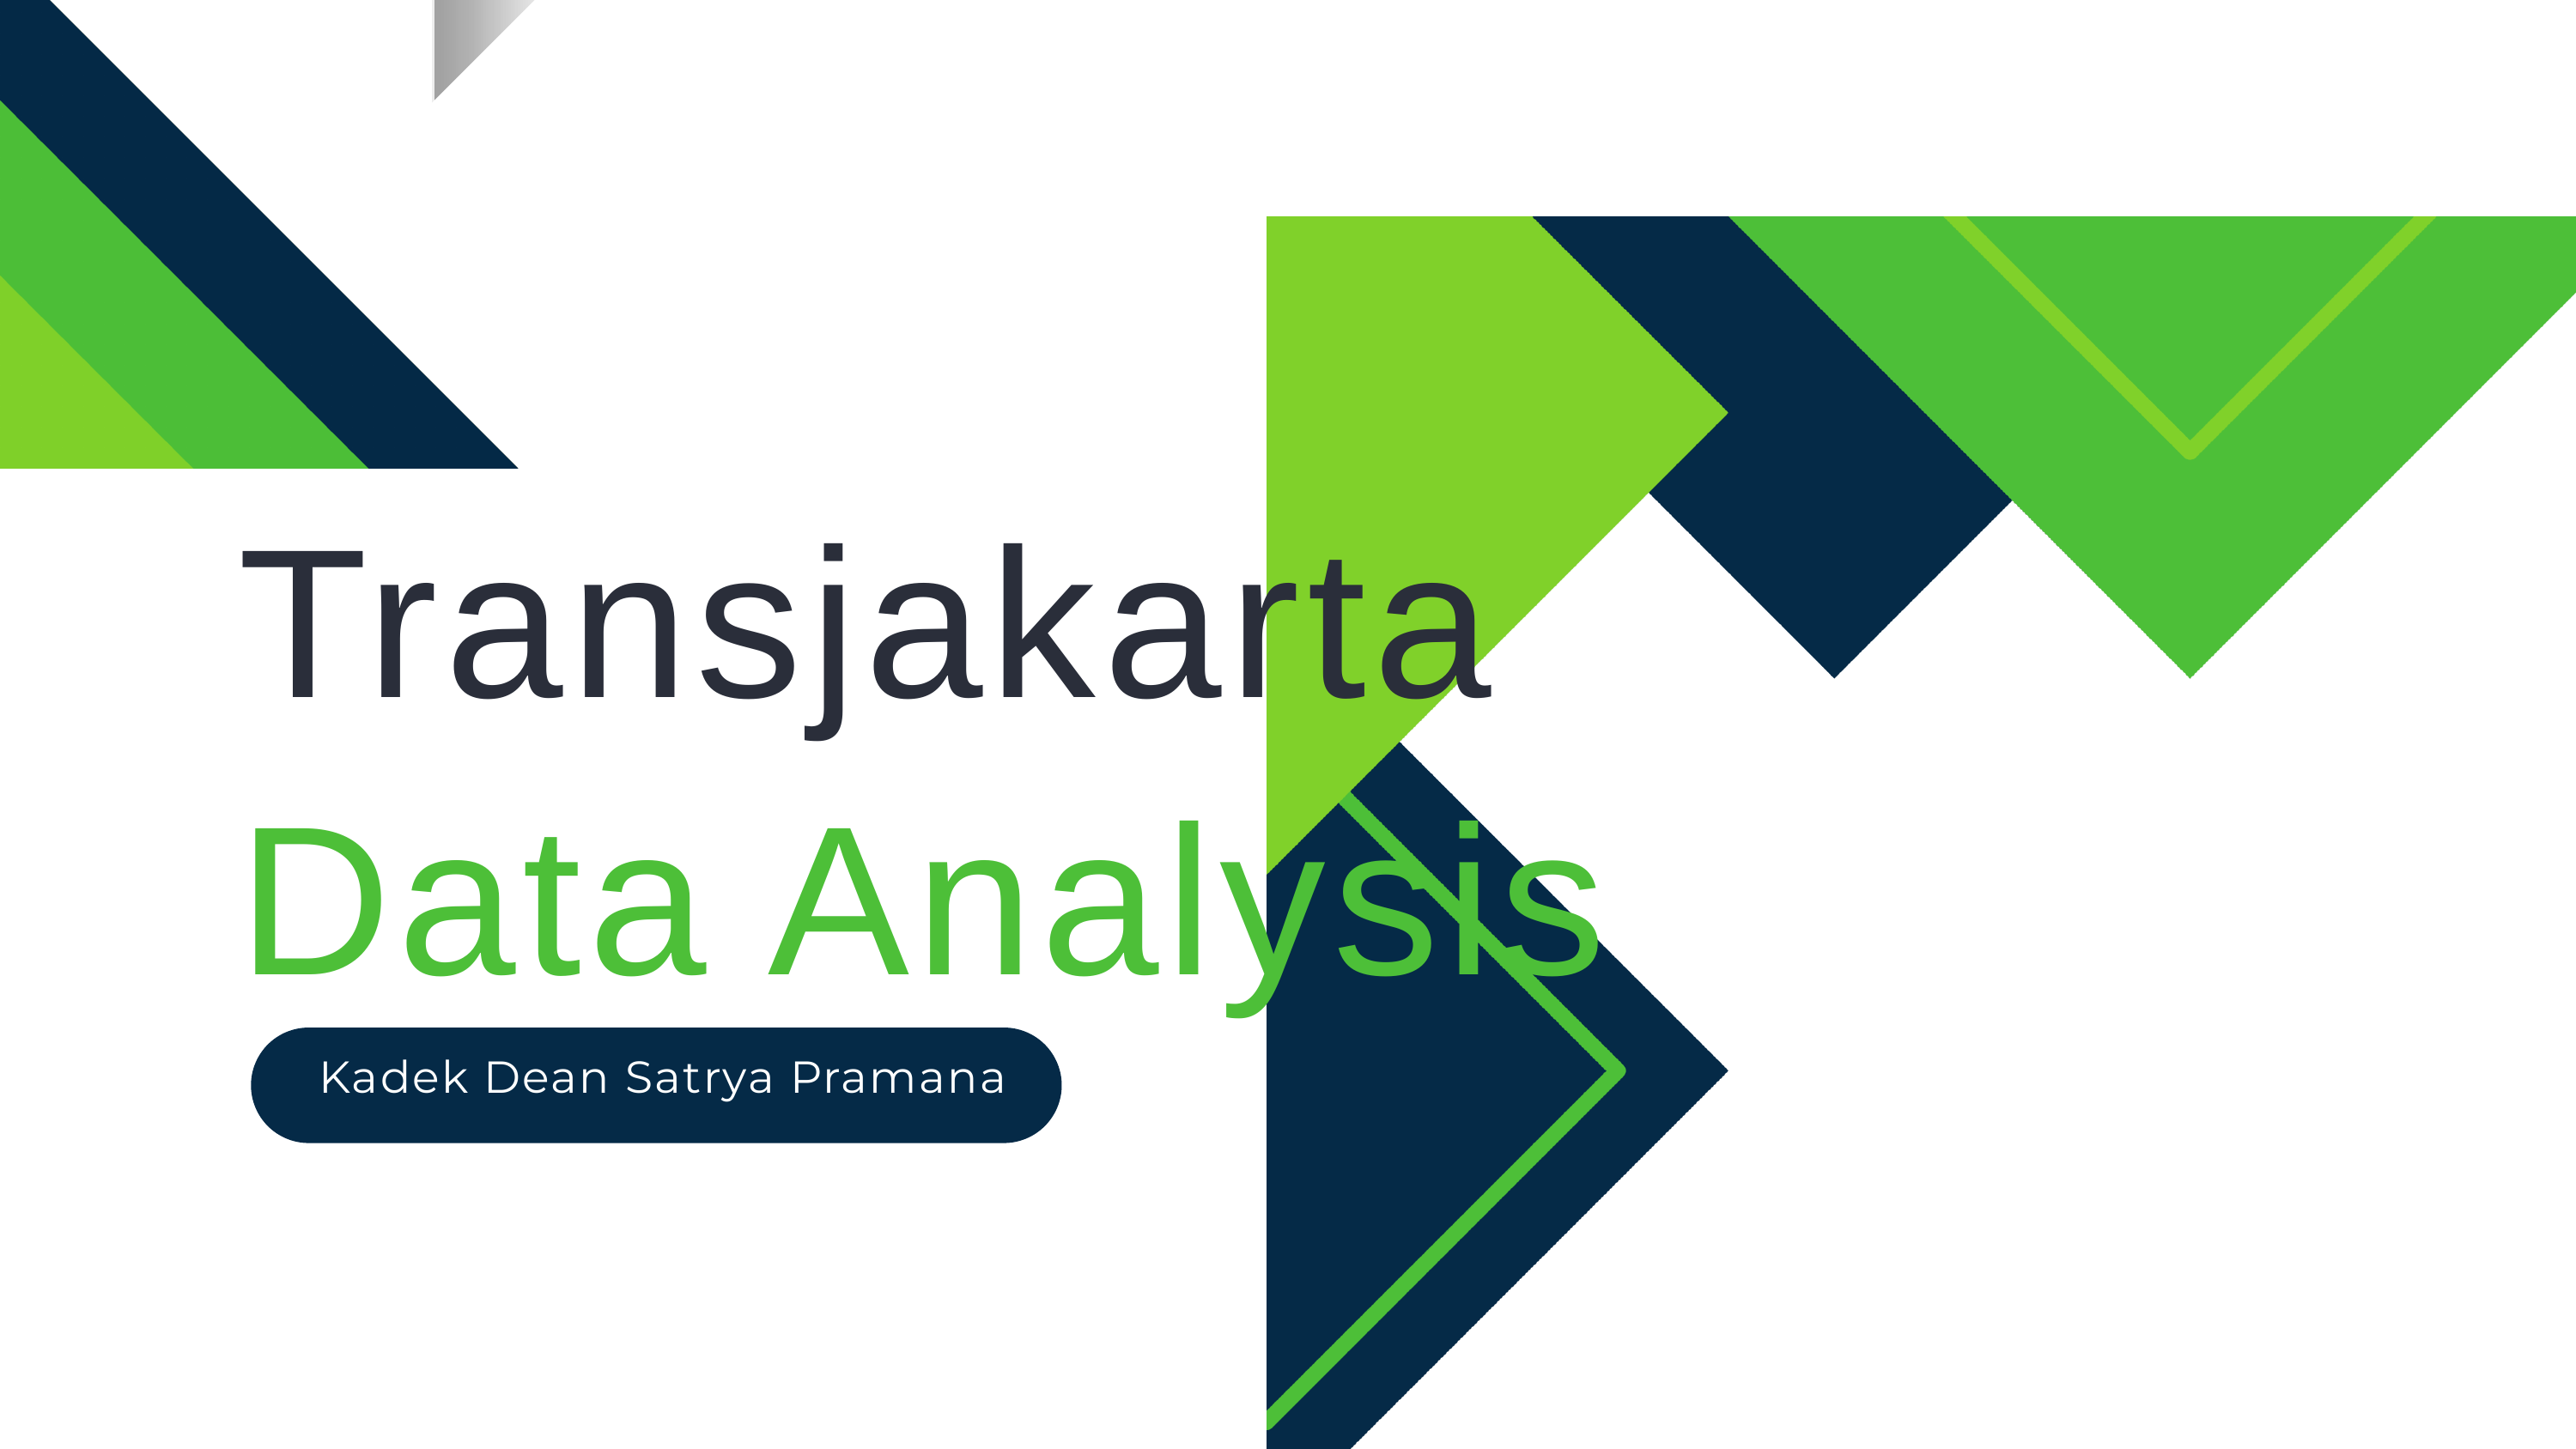

Transjakarta
Data Analysis

 Kadek Dean Satrya Pramana